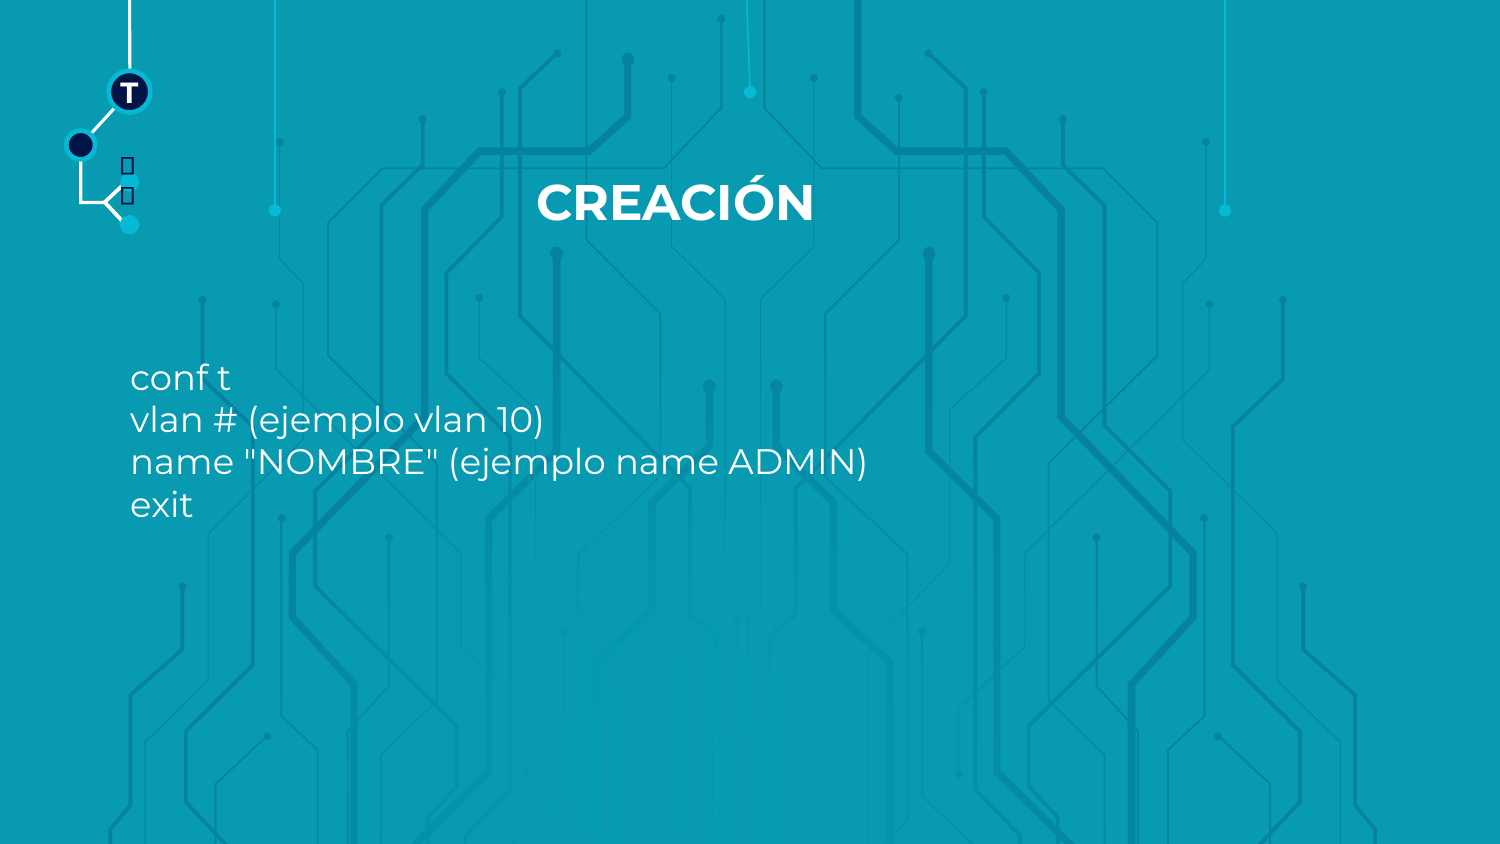

T

CREACIÓN

🠺

🠺
conf t
vlan # (ejemplo vlan 10)
name "NOMBRE" (ejemplo name ADMIN)
exit